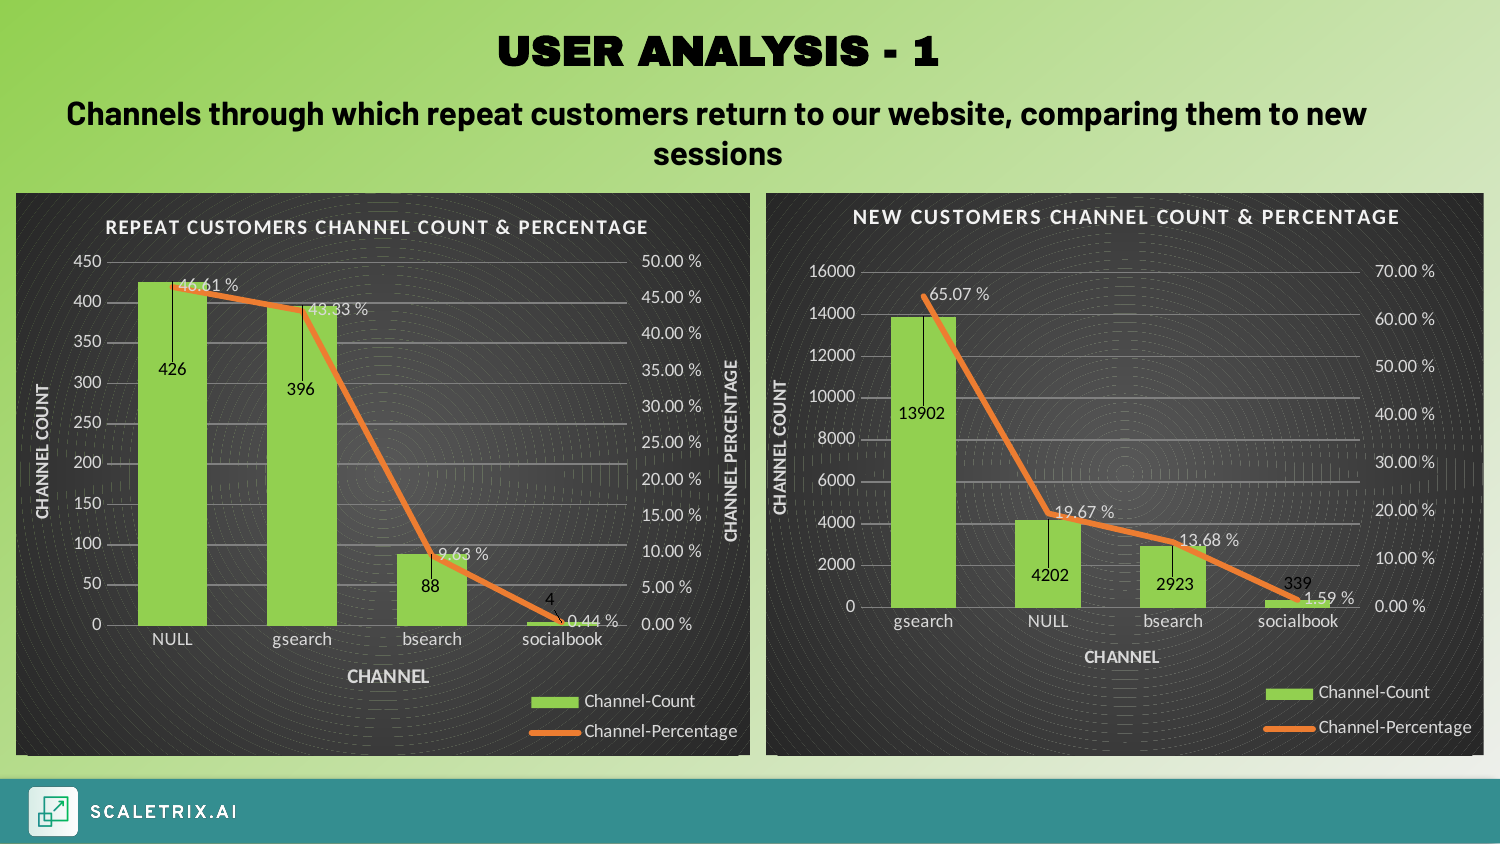

# USER ANALYSIS - 1
Channels through which repeat customers return to our website, comparing them to new sessions

### Chart: NEW CUSTOMERS CHANNEL COUNT & PERCENTAGE

| Category | Channel-Count | Channel-Percentage |
|---|---|---|
| gsearch | 13902.0 | 65.07 |
| NULL | 4202.0 | 19.67 |
| bsearch | 2923.0 | 13.68 |
| socialbook | 339.0 | 1.59 |

### Chart: REPEAT CUSTOMERS CHANNEL COUNT & PERCENTAGE

| Category | Channel-Count | Channel-Percentage |
|---|---|---|
| NULL | 426.0 | 46.61 |
| gsearch | 396.0 | 43.33 |
| bsearch | 88.0 | 9.63 |
| socialbook | 4.0 | 0.44 |